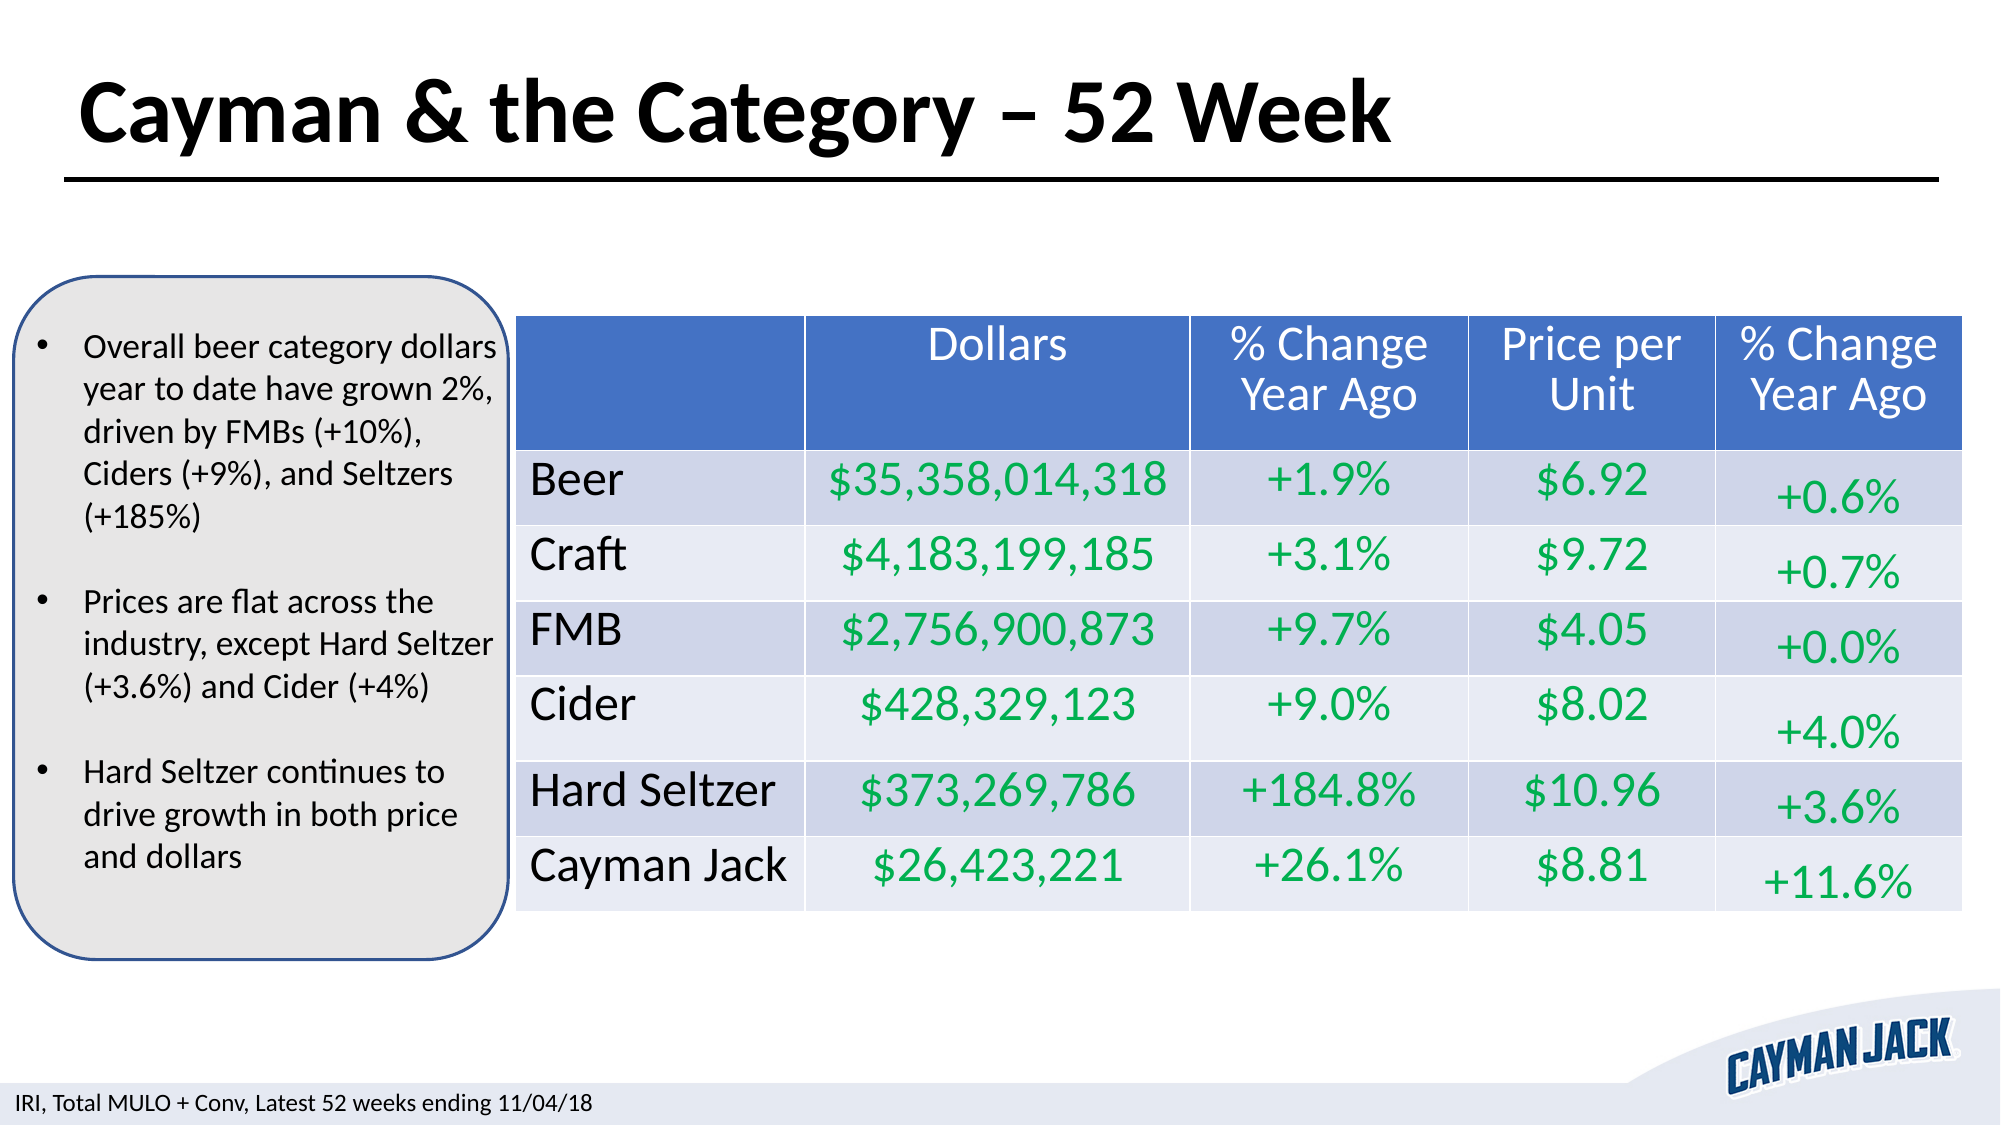

Cayman & the Category – 52 Week

|  | Dollars | % Change Year Ago | Price per Unit | % Change Year Ago |
| --- | --- | --- | --- | --- |
| Beer | $35,358,014,318 | +1.9% | $6.92 | +0.6% |
| Craft | $4,183,199,185 | +3.1% | $9.72 | +0.7% |
| FMB | $2,756,900,873 | +9.7% | $4.05 | +0.0% |
| Cider | $428,329,123 | +9.0% | $8.02 | +4.0% |
| Hard Seltzer | $373,269,786 | +184.8% | $10.96 | +3.6% |
| Cayman Jack | $26,423,221 | +26.1% | $8.81 | +11.6% |
Overall beer category dollars year to date have grown 2%, driven by FMBs (+10%), Ciders (+9%), and Seltzers (+185%)

Prices are flat across the industry, except Hard Seltzer (+3.6%) and Cider (+4%)

Hard Seltzer continues to drive growth in both price and dollars

IRI, Total MULO + Conv, Latest 52 weeks ending 11/04/18